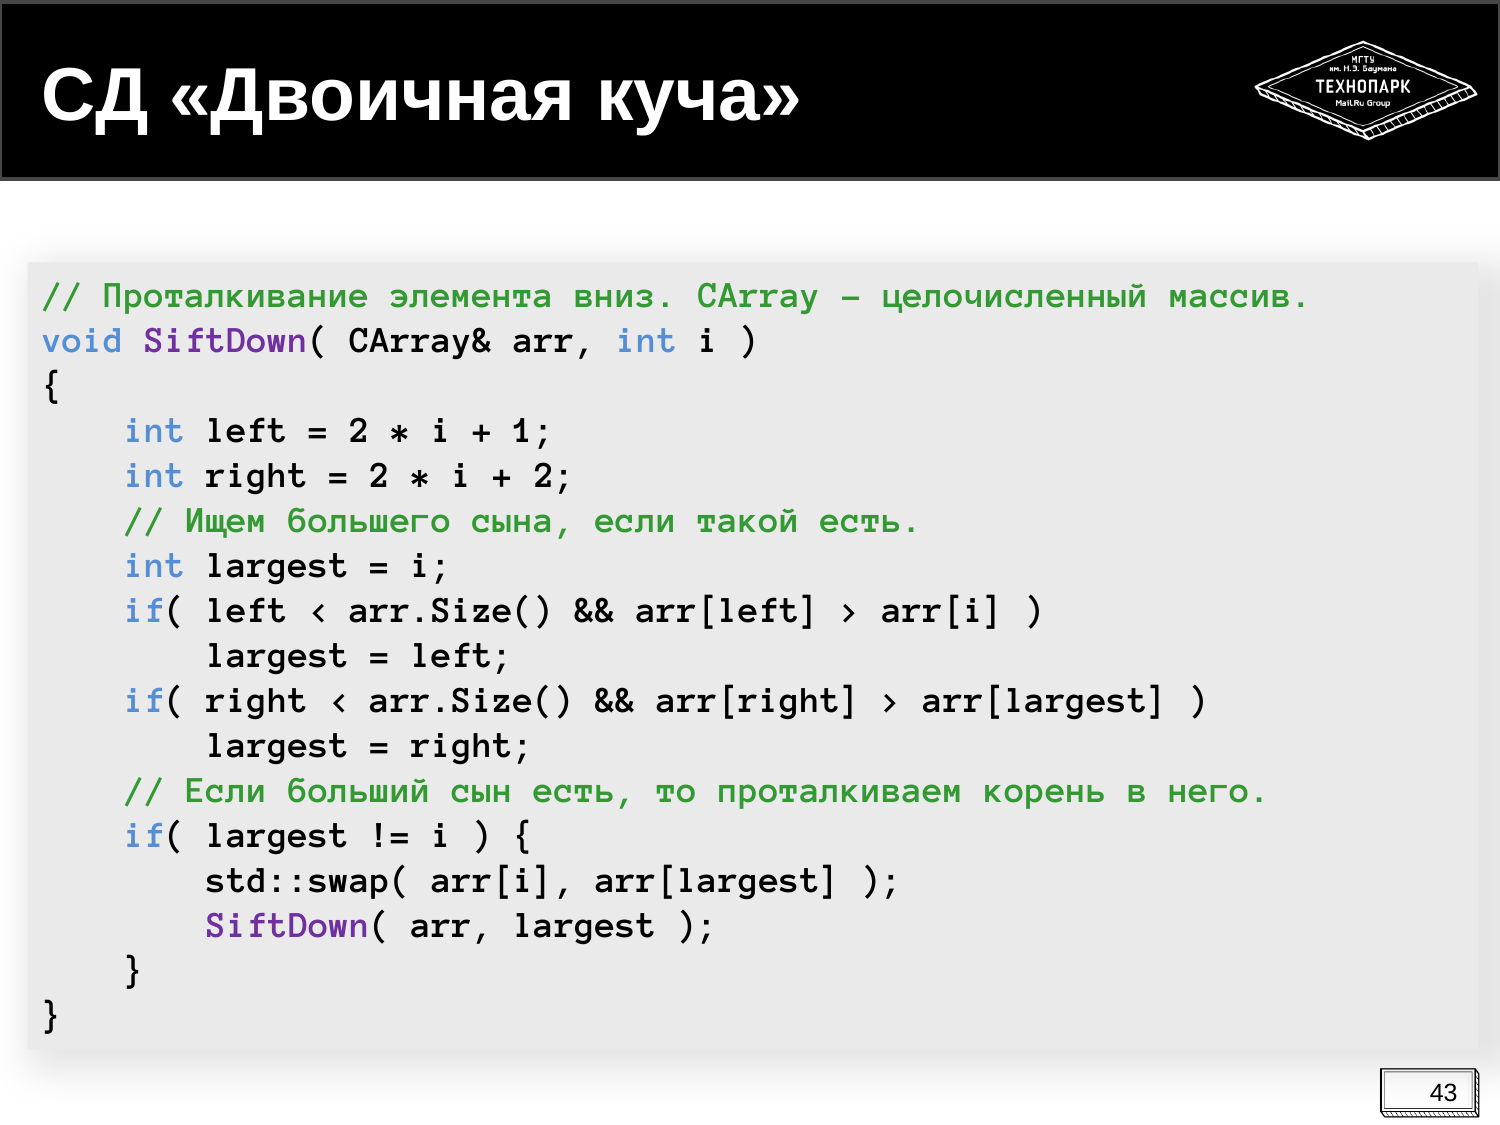

# СД «Двоичная куча»
// Проталкивание элемента вниз. CArray – целочисленный массив.
void SiftDown( CArray& arr, int i )
{
    int left = 2 * i + 1;
    int right = 2 * i + 2;
    // Ищем большего сына, если такой есть.
    int largest = i;
    if( left < arr.Size() && arr[left] > arr[i] )
        largest = left;
    if( right < arr.Size() && arr[right] > arr[largest] )
        largest = right;
    // Если больший сын есть, то проталкиваем корень в него.
    if( largest != i ) {
        std::swap( arr[i], arr[largest] );
        SiftDown( arr, largest );
    }
}
43